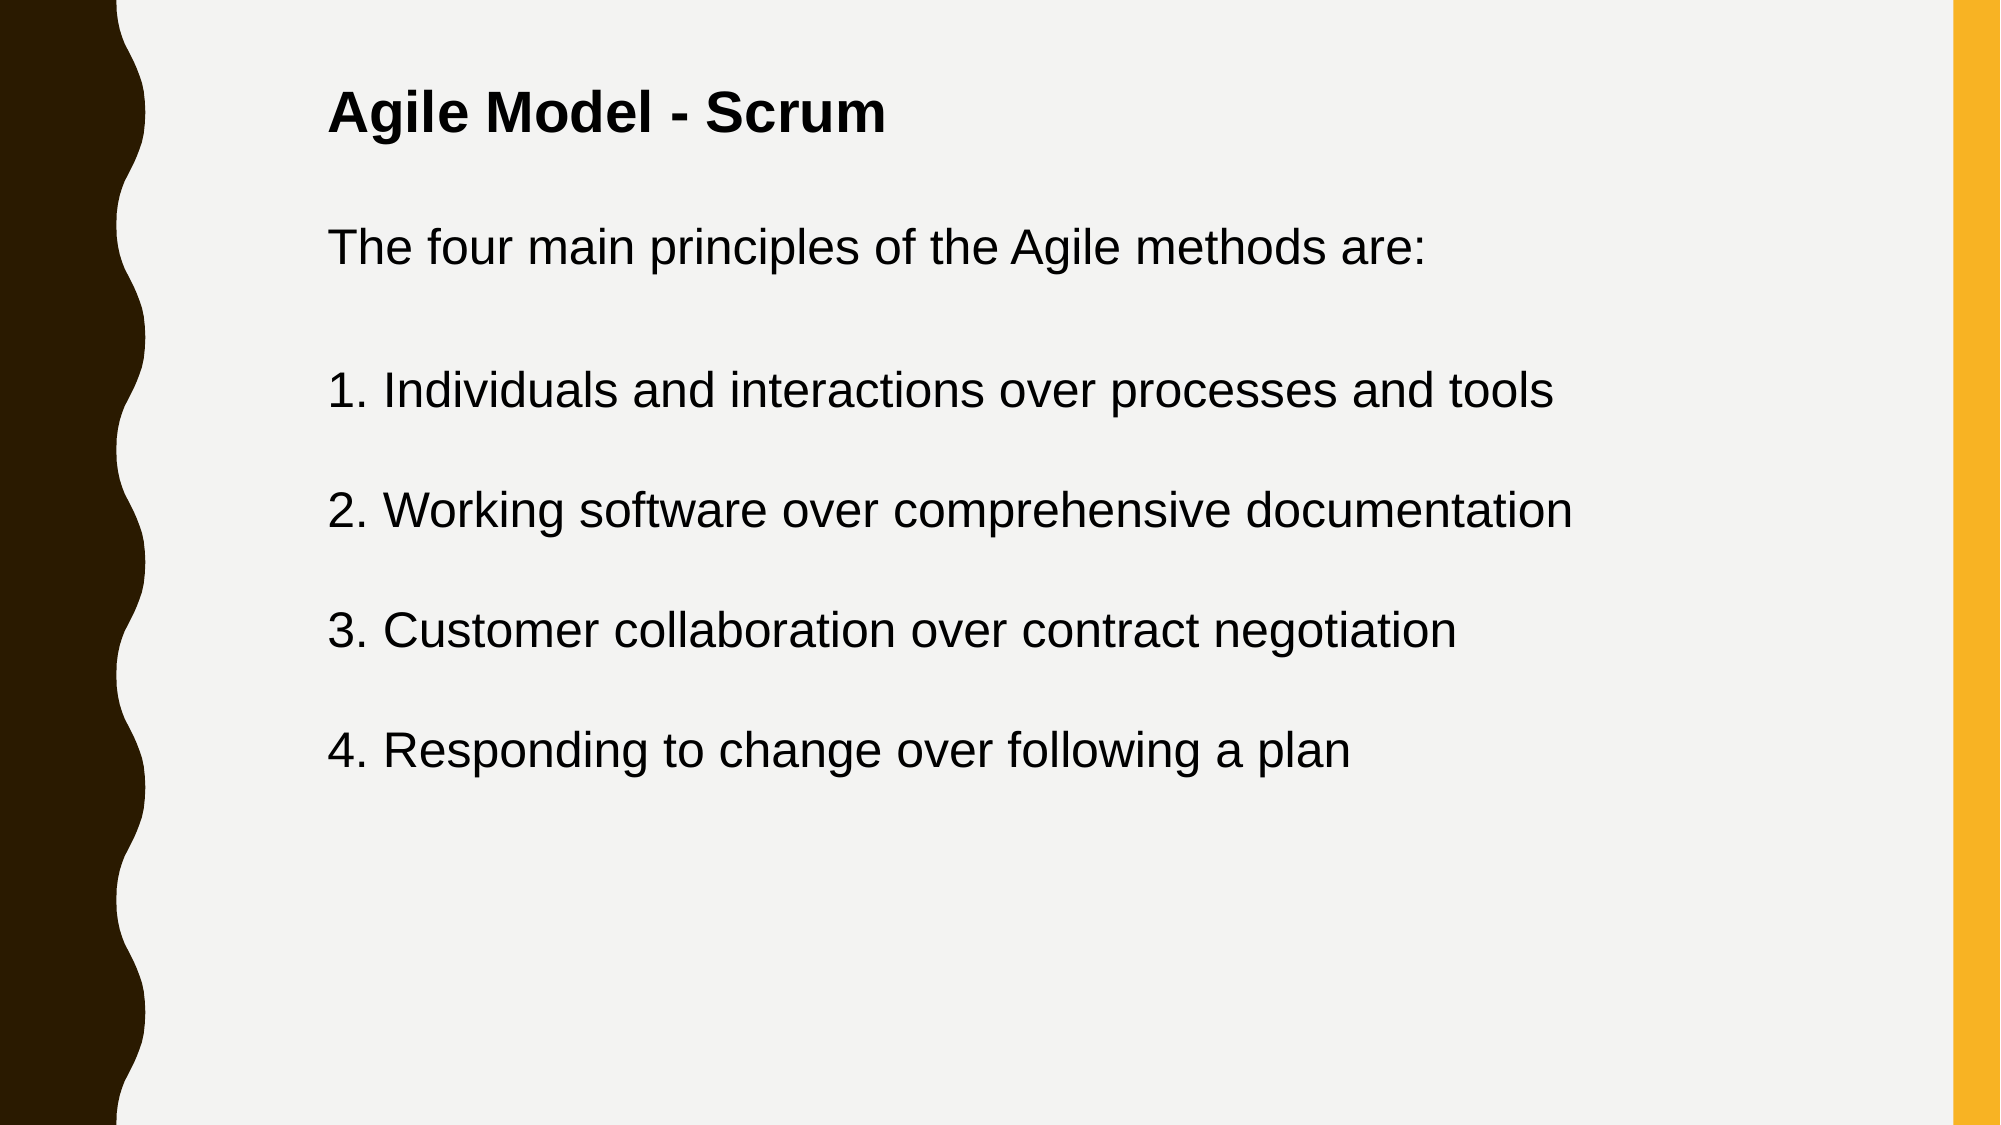

Agile Model - Scrum
The four main principles of the Agile methods are:

1. Individuals and interactions over processes and tools
2. Working software over comprehensive documentation
3. Customer collaboration over contract negotiation
4. Responding to change over following a plan